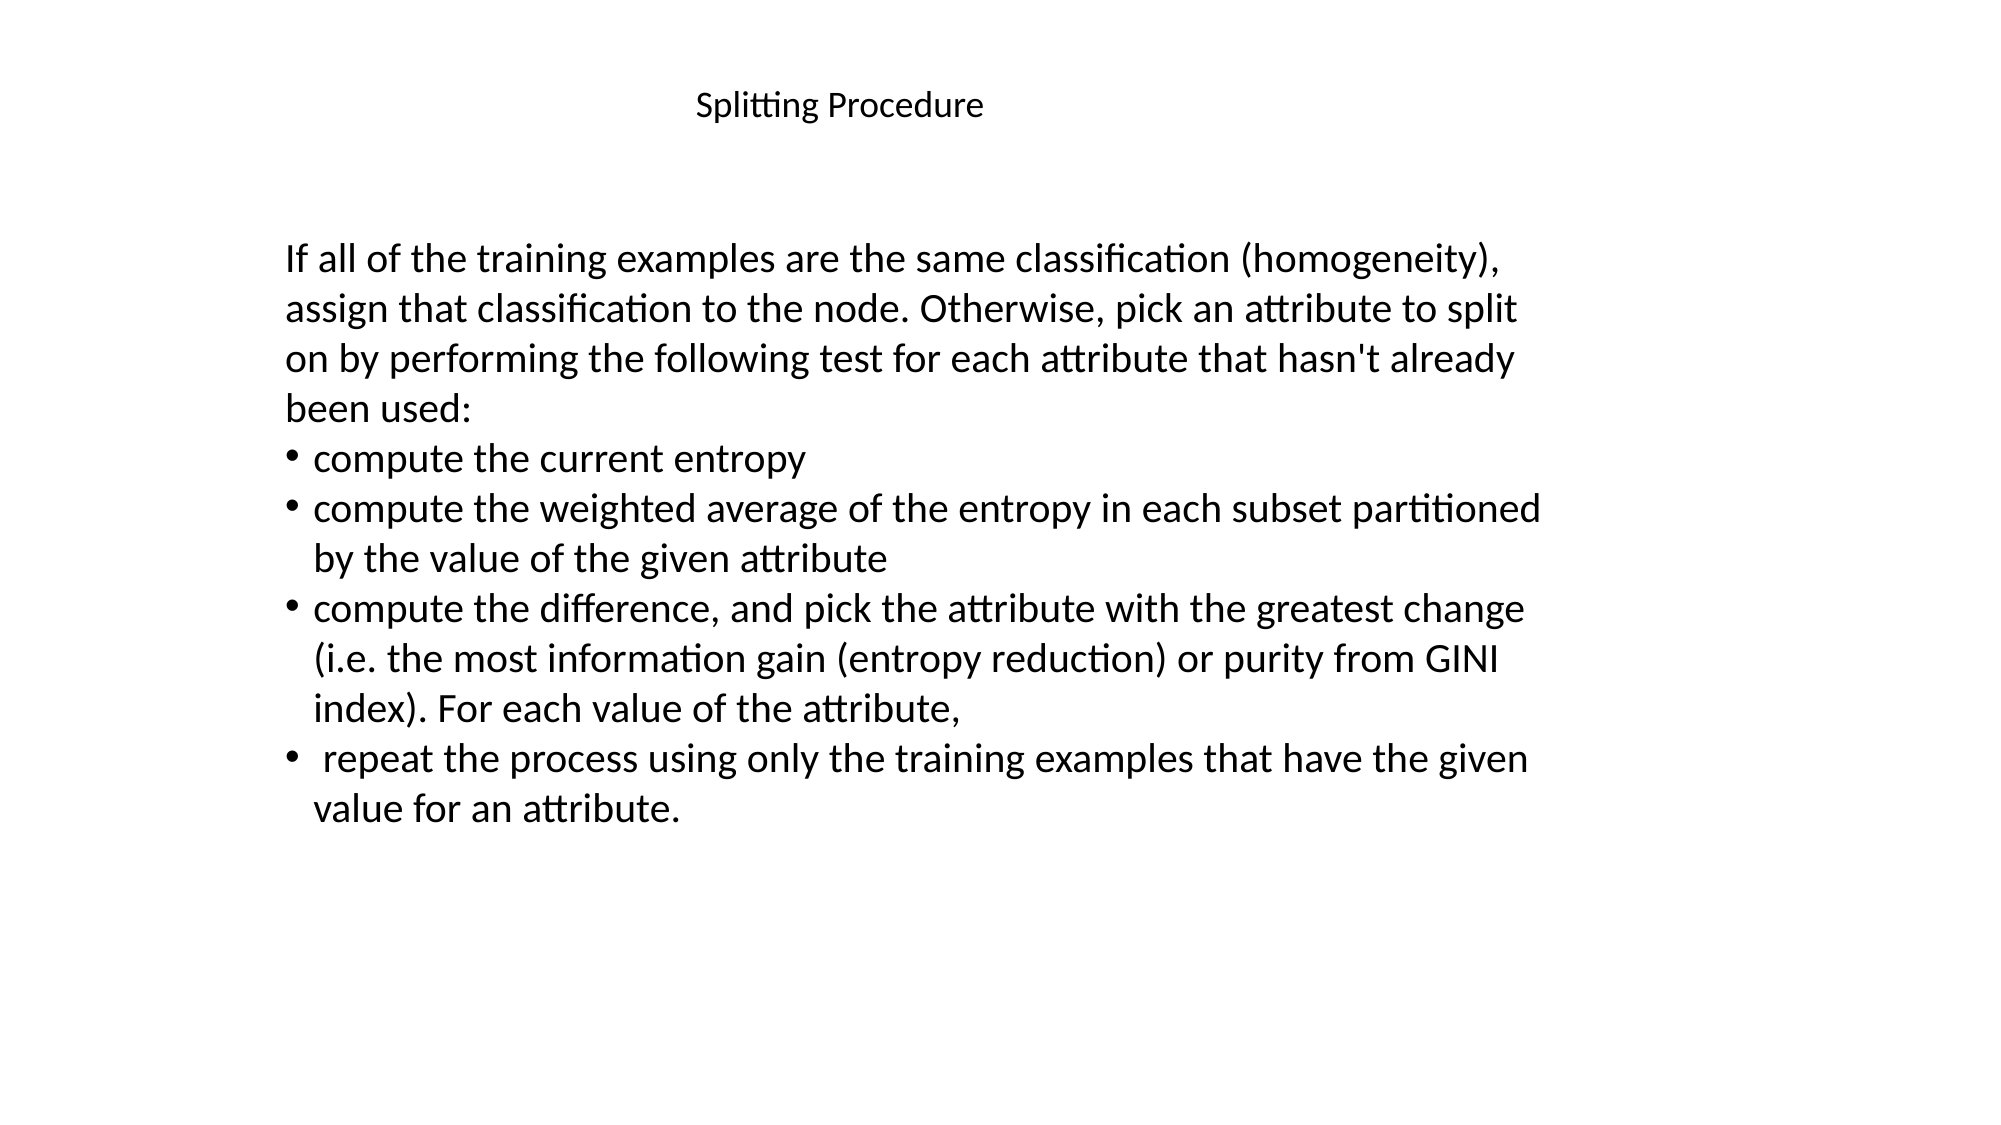

Splitting Procedure
If all of the training examples are the same classification (homogeneity), assign that classification to the node. Otherwise, pick an attribute to split on by performing the following test for each attribute that hasn't already been used:
compute the current entropy
compute the weighted average of the entropy in each subset partitioned by the value of the given attribute
compute the difference, and pick the attribute with the greatest change (i.e. the most information gain (entropy reduction) or purity from GINI index). For each value of the attribute,
 repeat the process using only the training examples that have the given value for an attribute.